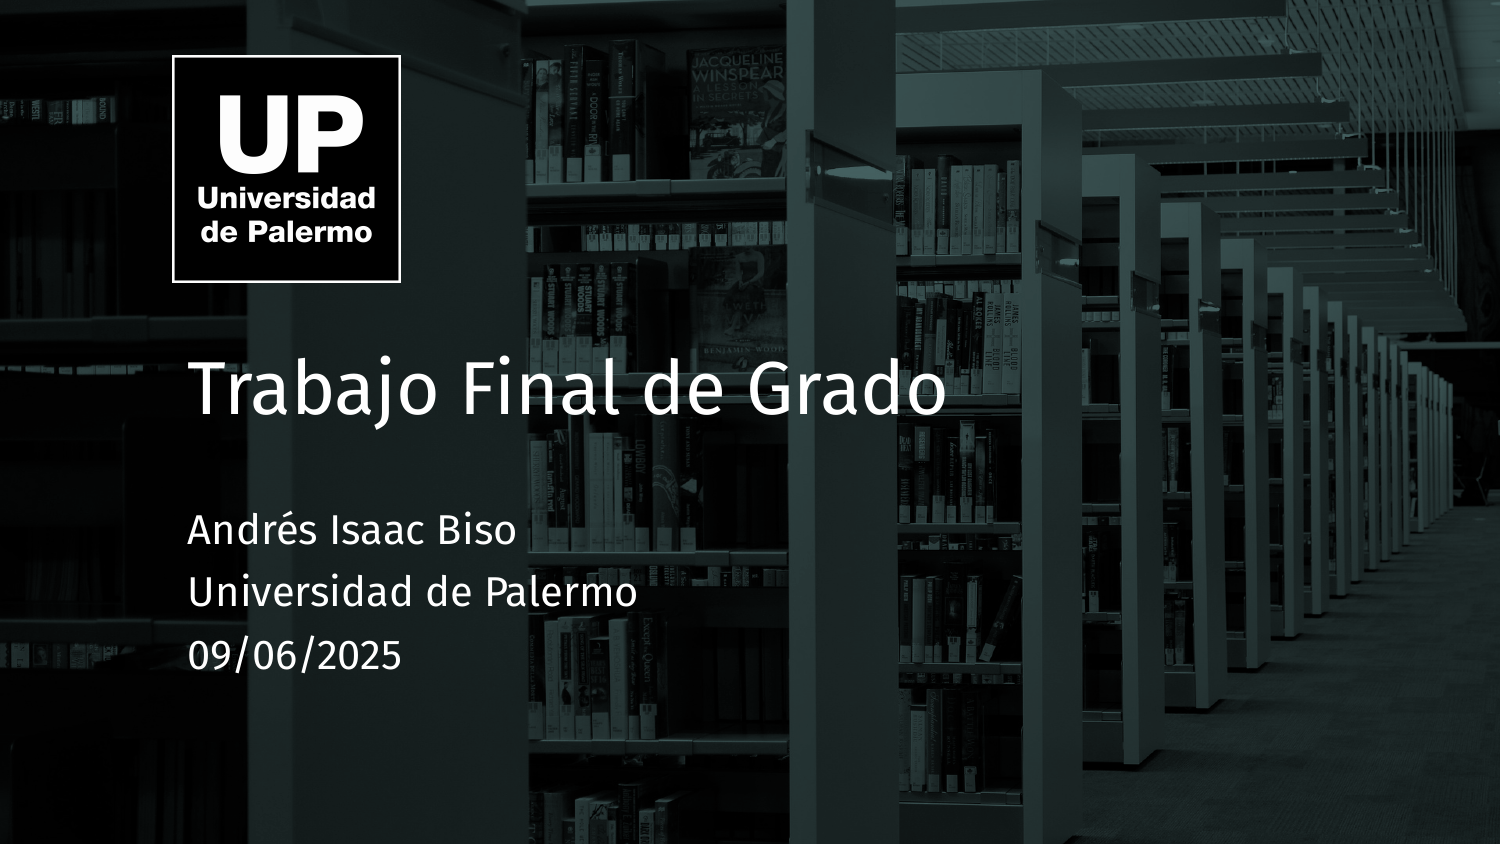

Trabajo Final de Grado
Andrés Isaac Biso
Universidad de Palermo
09/06/2025